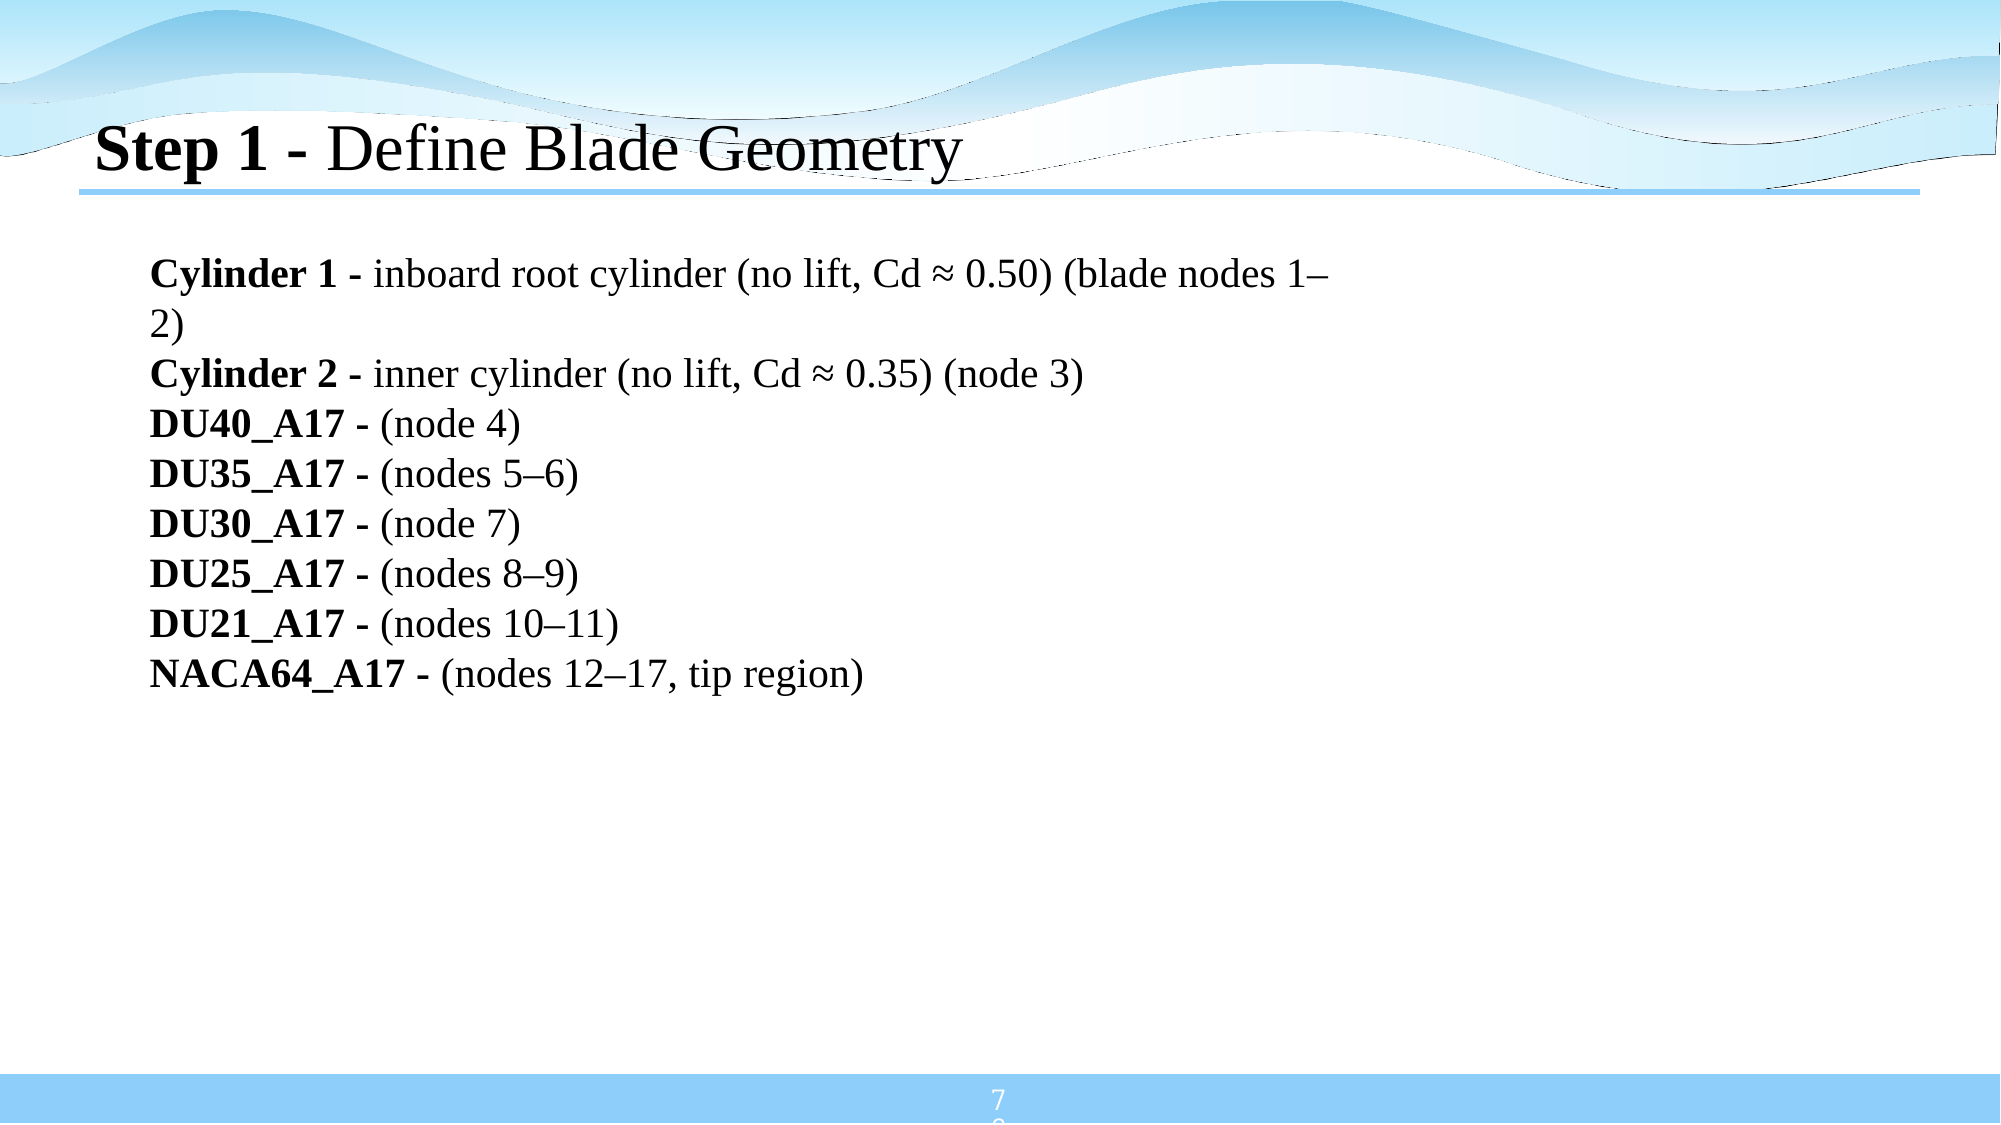

Step 1 - Define Blade Geometry
Cylinder 1 - inboard root cylinder (no lift, Cd ≈ 0.50) (blade nodes 1–2)
Cylinder 2 - inner cylinder (no lift, Cd ≈ 0.35) (node 3)
DU40_A17 - (node 4)
DU35_A17 - (nodes 5–6)
DU30_A17 - (node 7)
DU25_A17 - (nodes 8–9)
DU21_A17 - (nodes 10–11)
NACA64_A17 - (nodes 12–17, tip region)
76